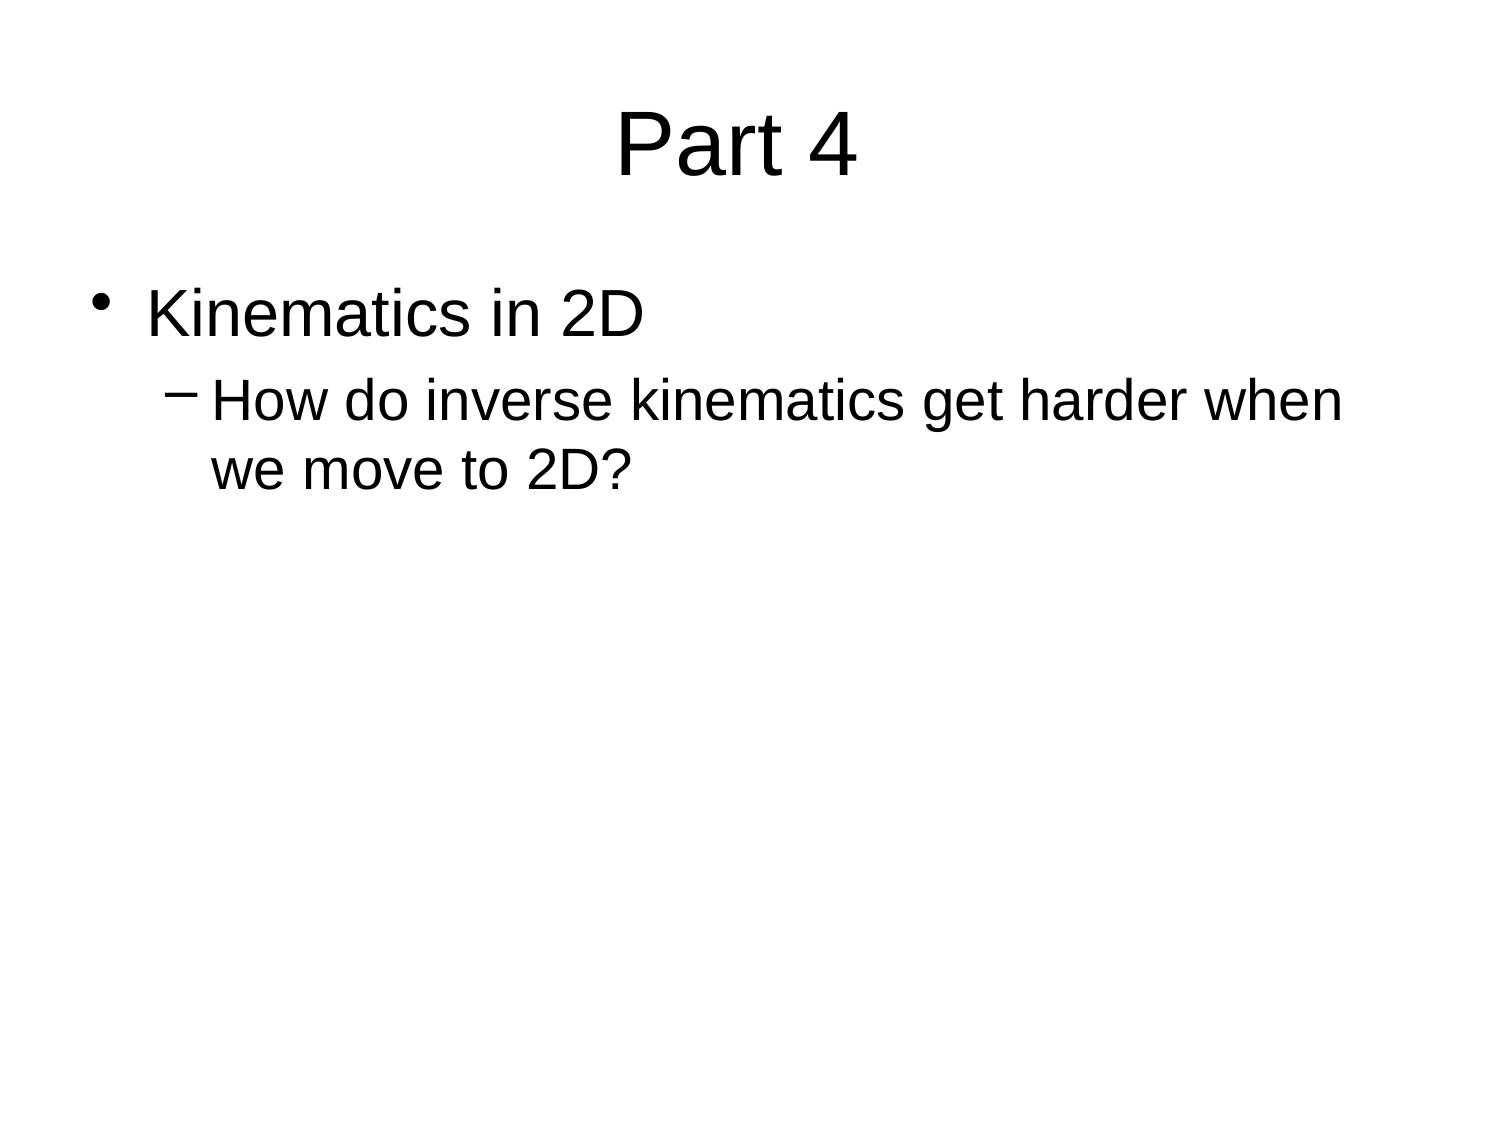

# Part 4
Kinematics in 2D
How do inverse kinematics get harder when we move to 2D?